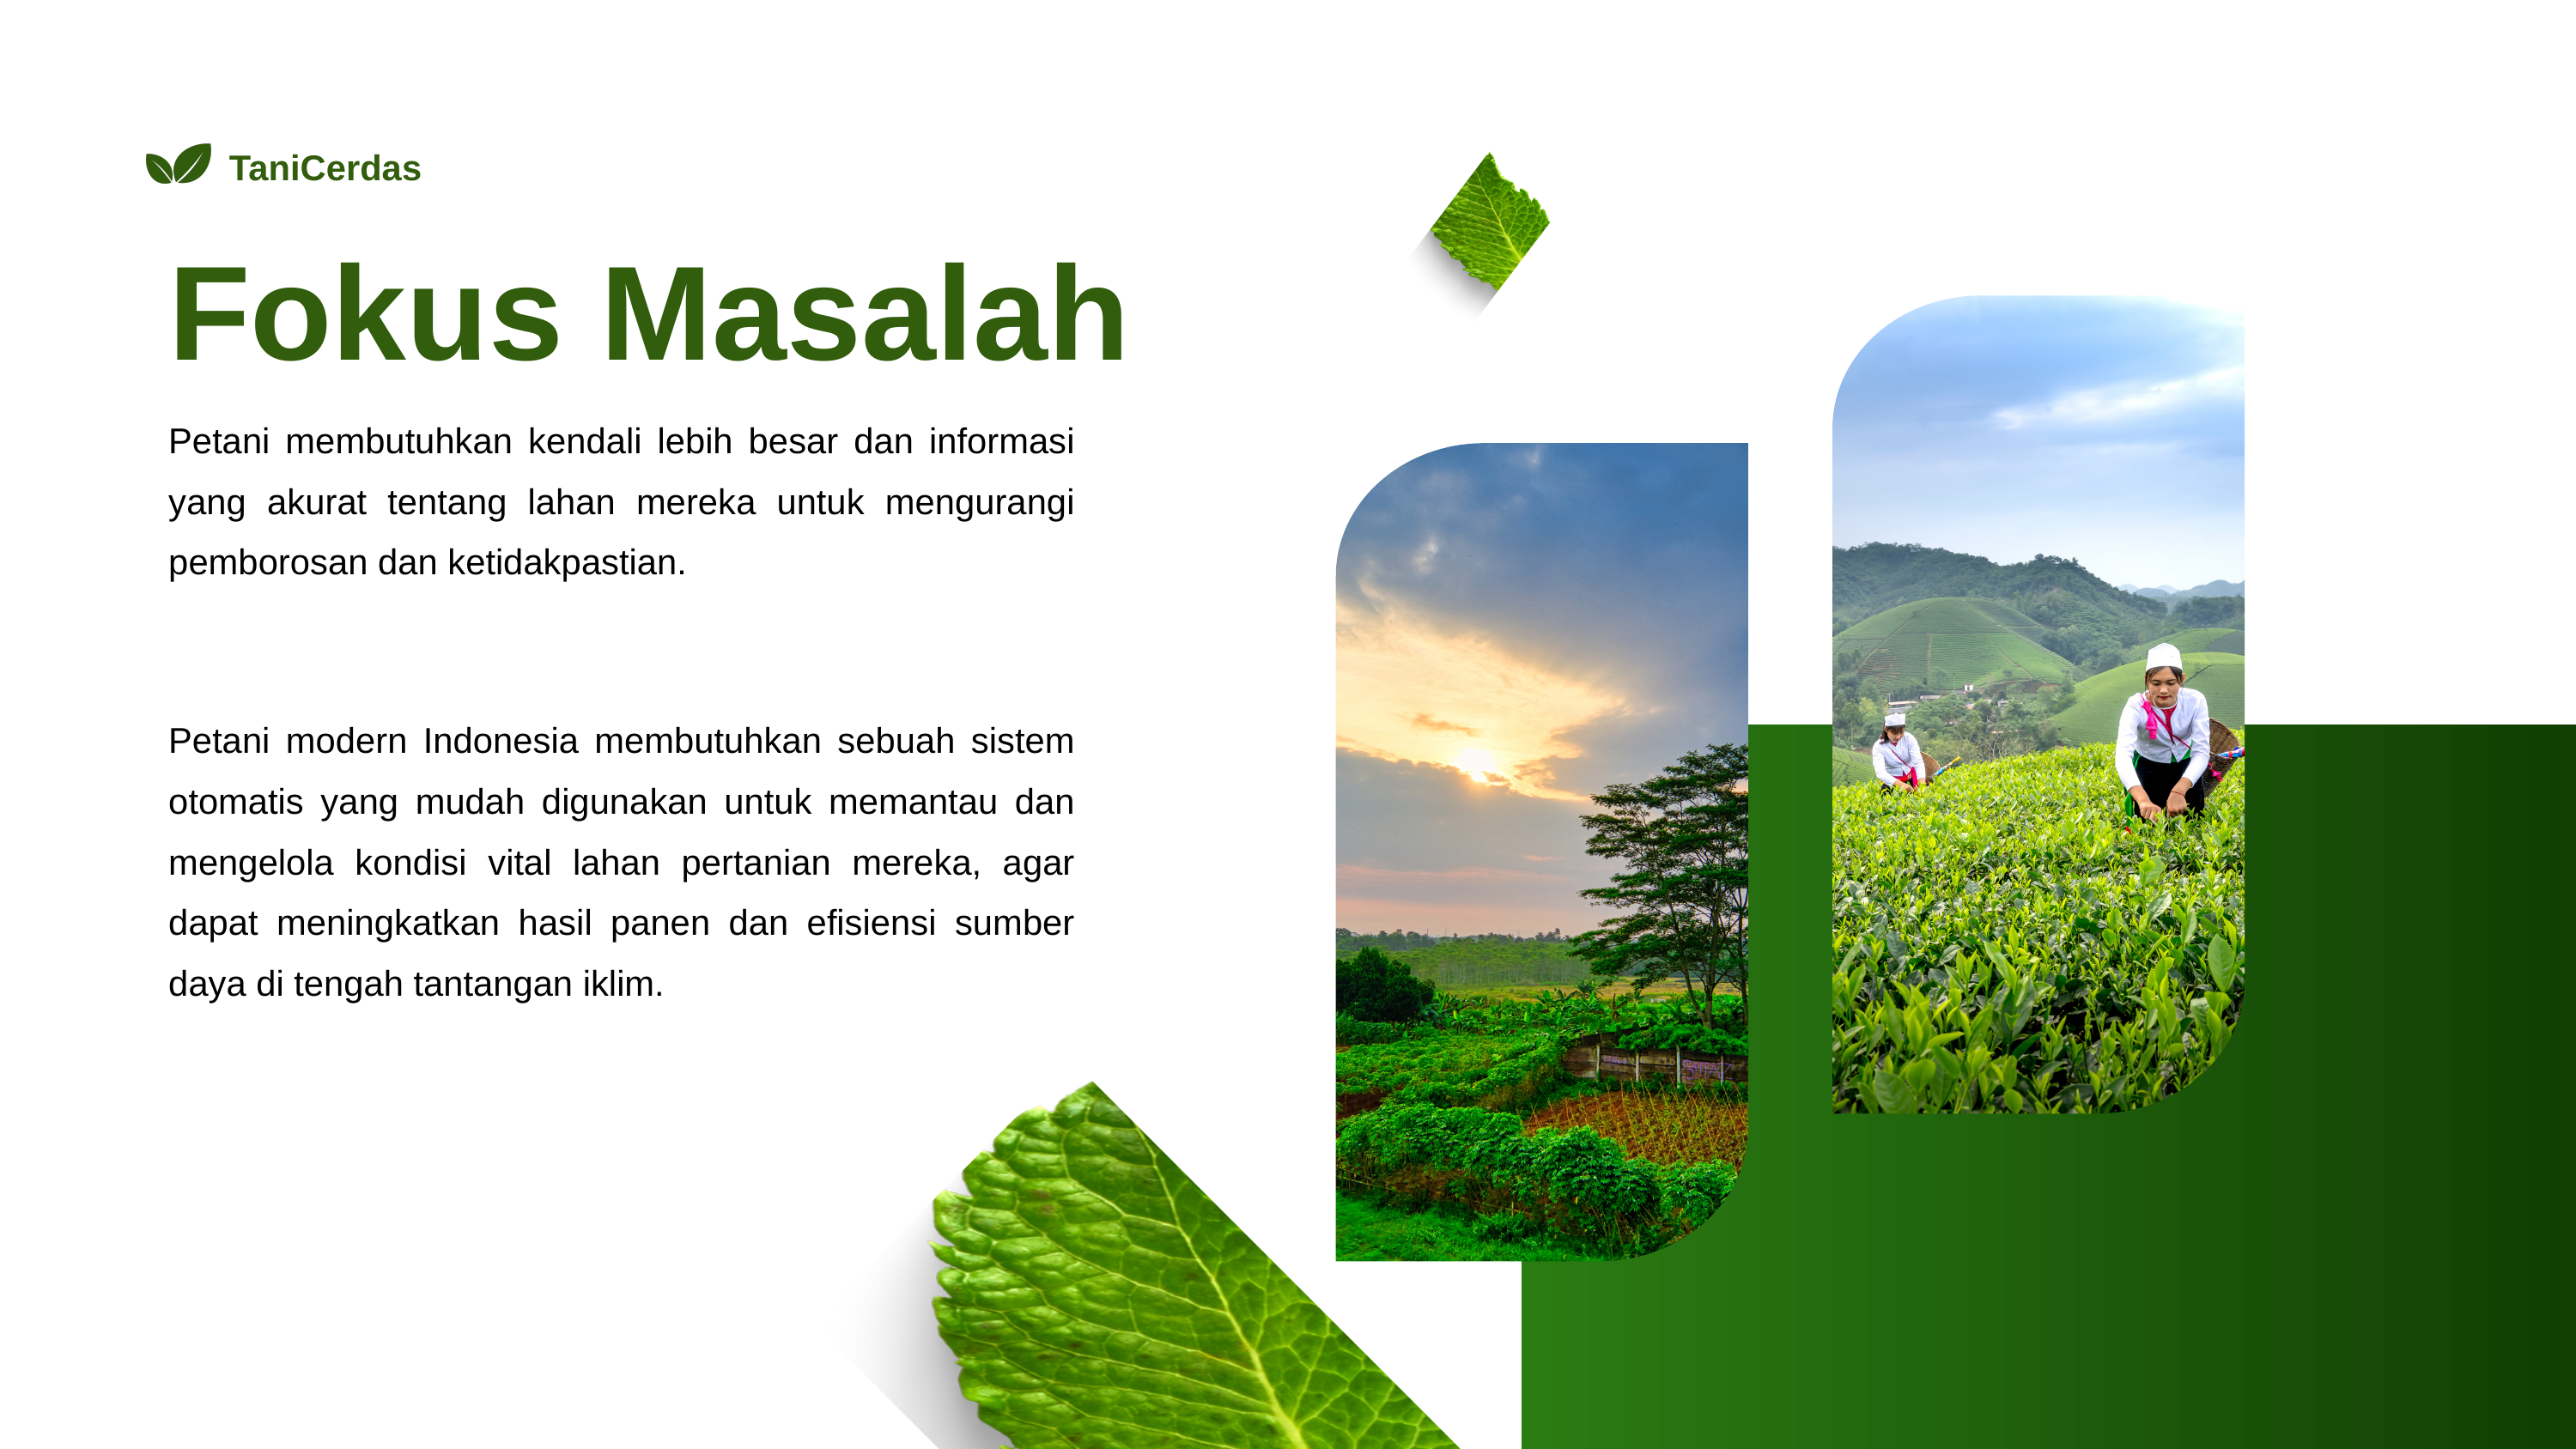

TaniCerdas

Fokus Masalah

Petani membutuhkan kendali lebih besar dan informasi yang akurat tentang lahan mereka untuk mengurangi pemborosan dan ketidakpastian.

Petani modern Indonesia membutuhkan sebuah sistem otomatis yang mudah digunakan untuk memantau dan mengelola kondisi vital lahan pertanian mereka, agar dapat meningkatkan hasil panen dan efisiensi sumber daya di tengah tantangan iklim.